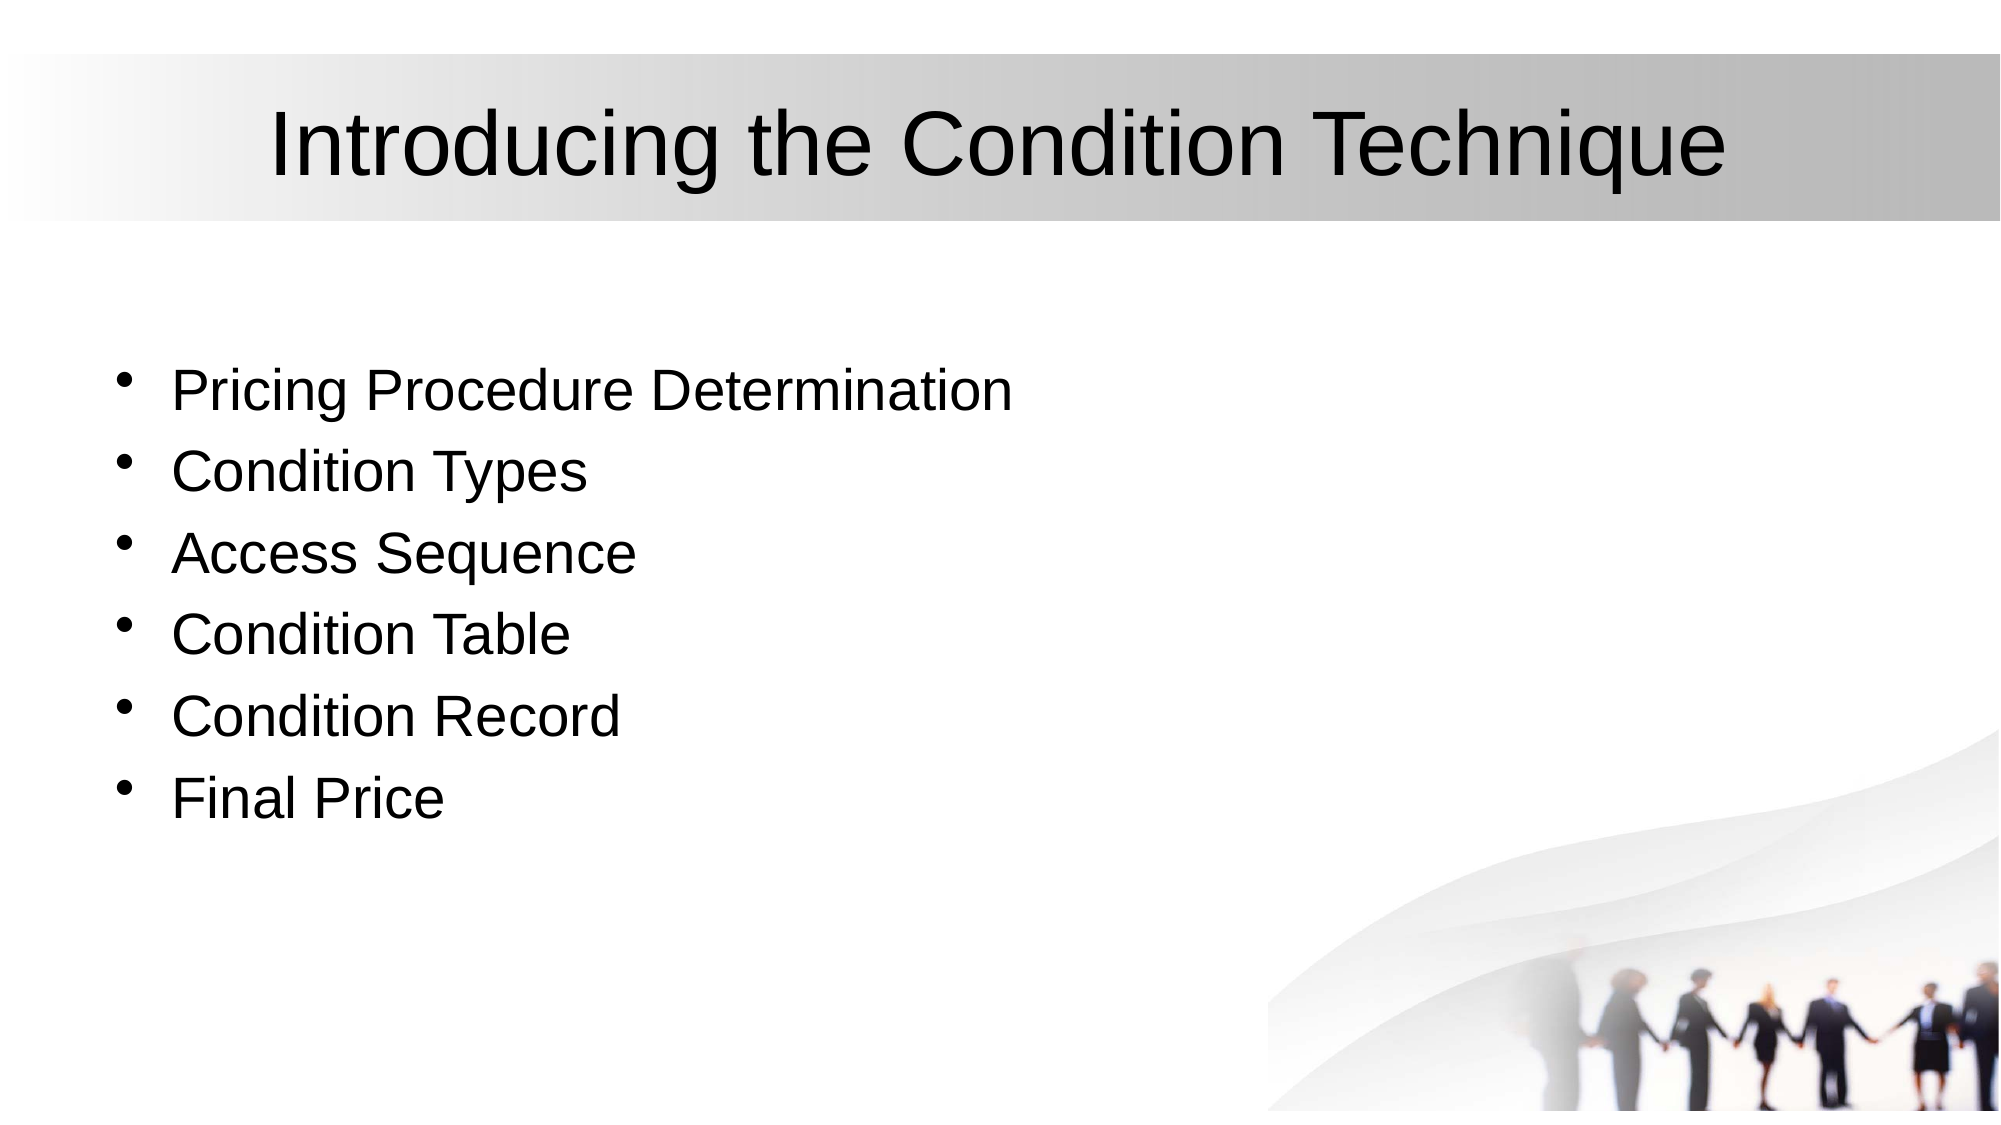

# Introducing the Condition Technique

Pricing Procedure Determination
Condition Types
Access Sequence
Condition Table
Condition Record
Final Price